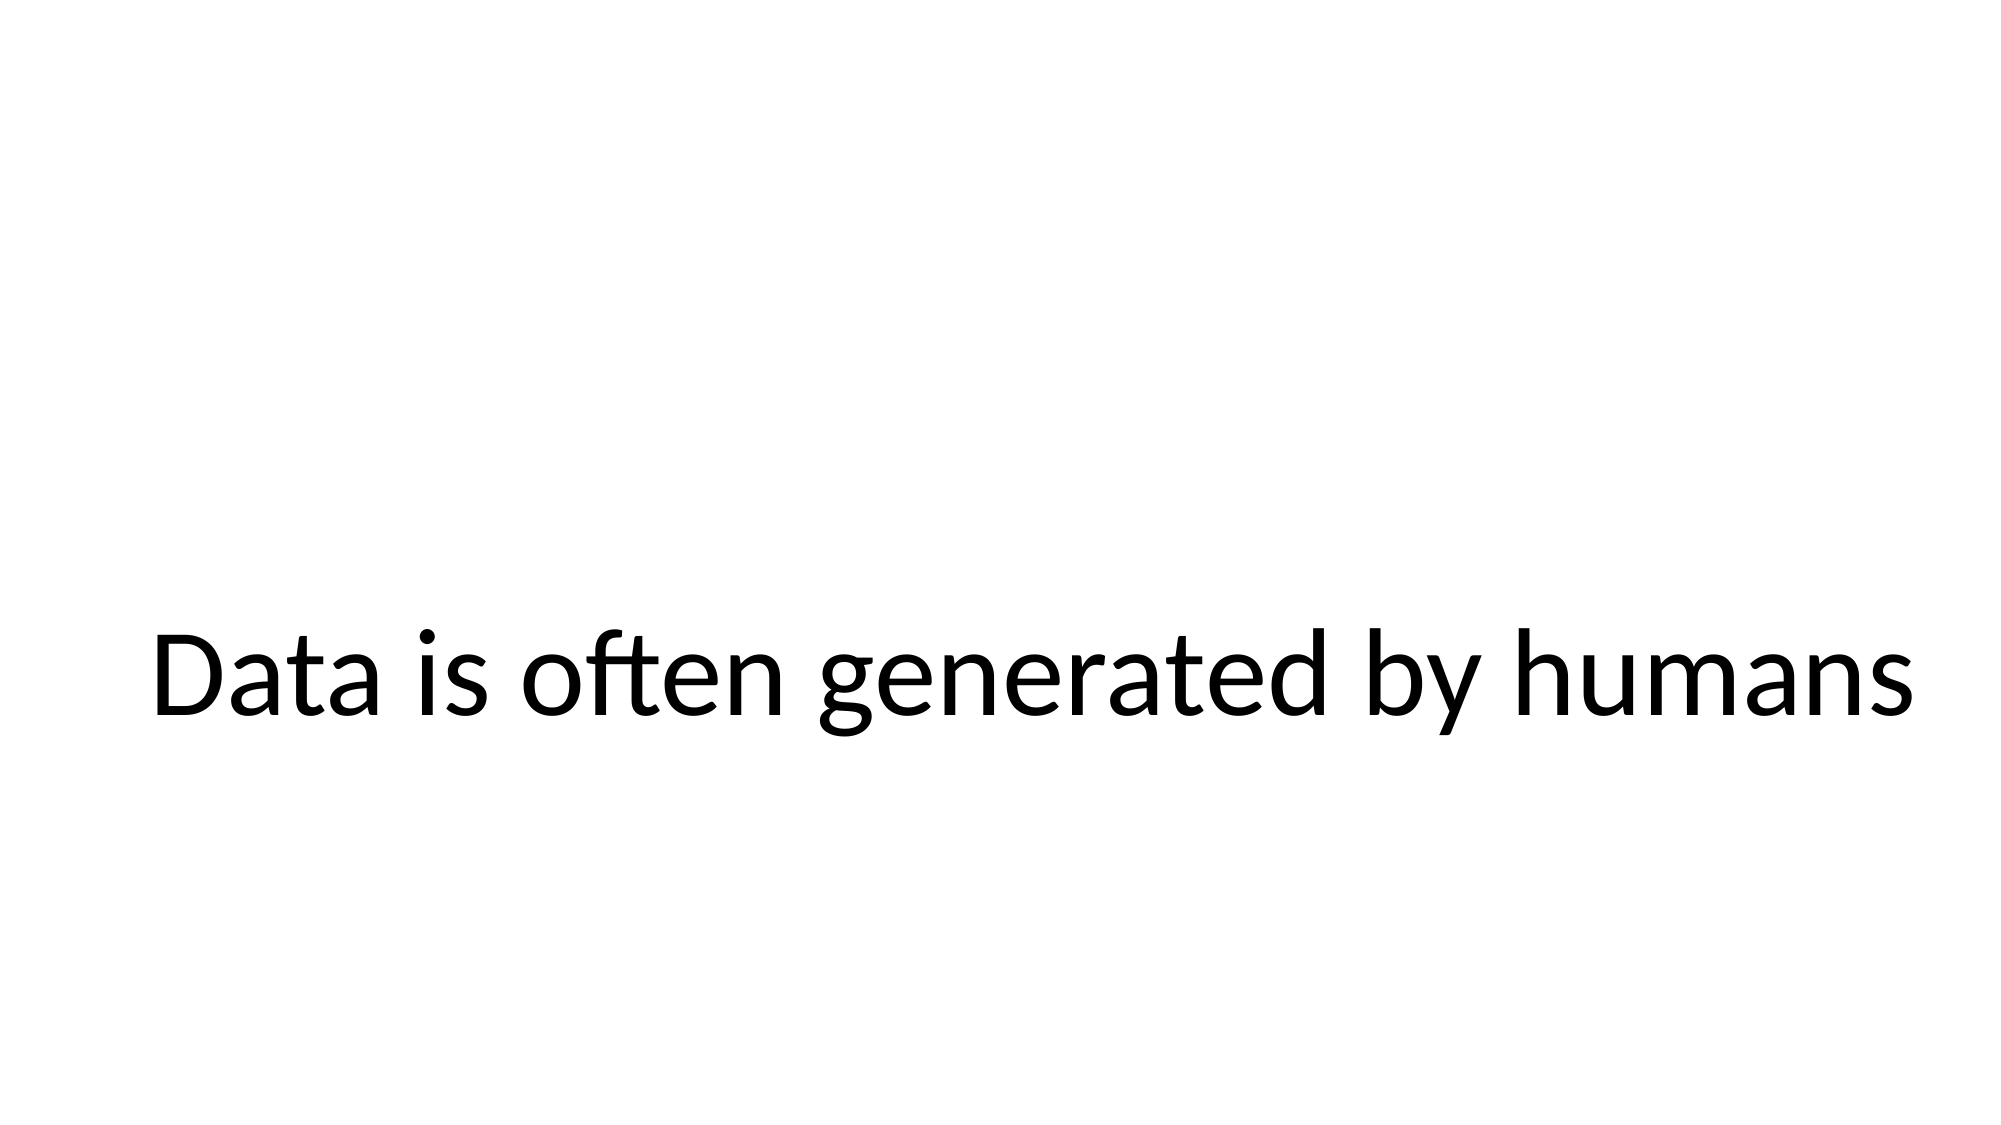

# Data is often generated by humans